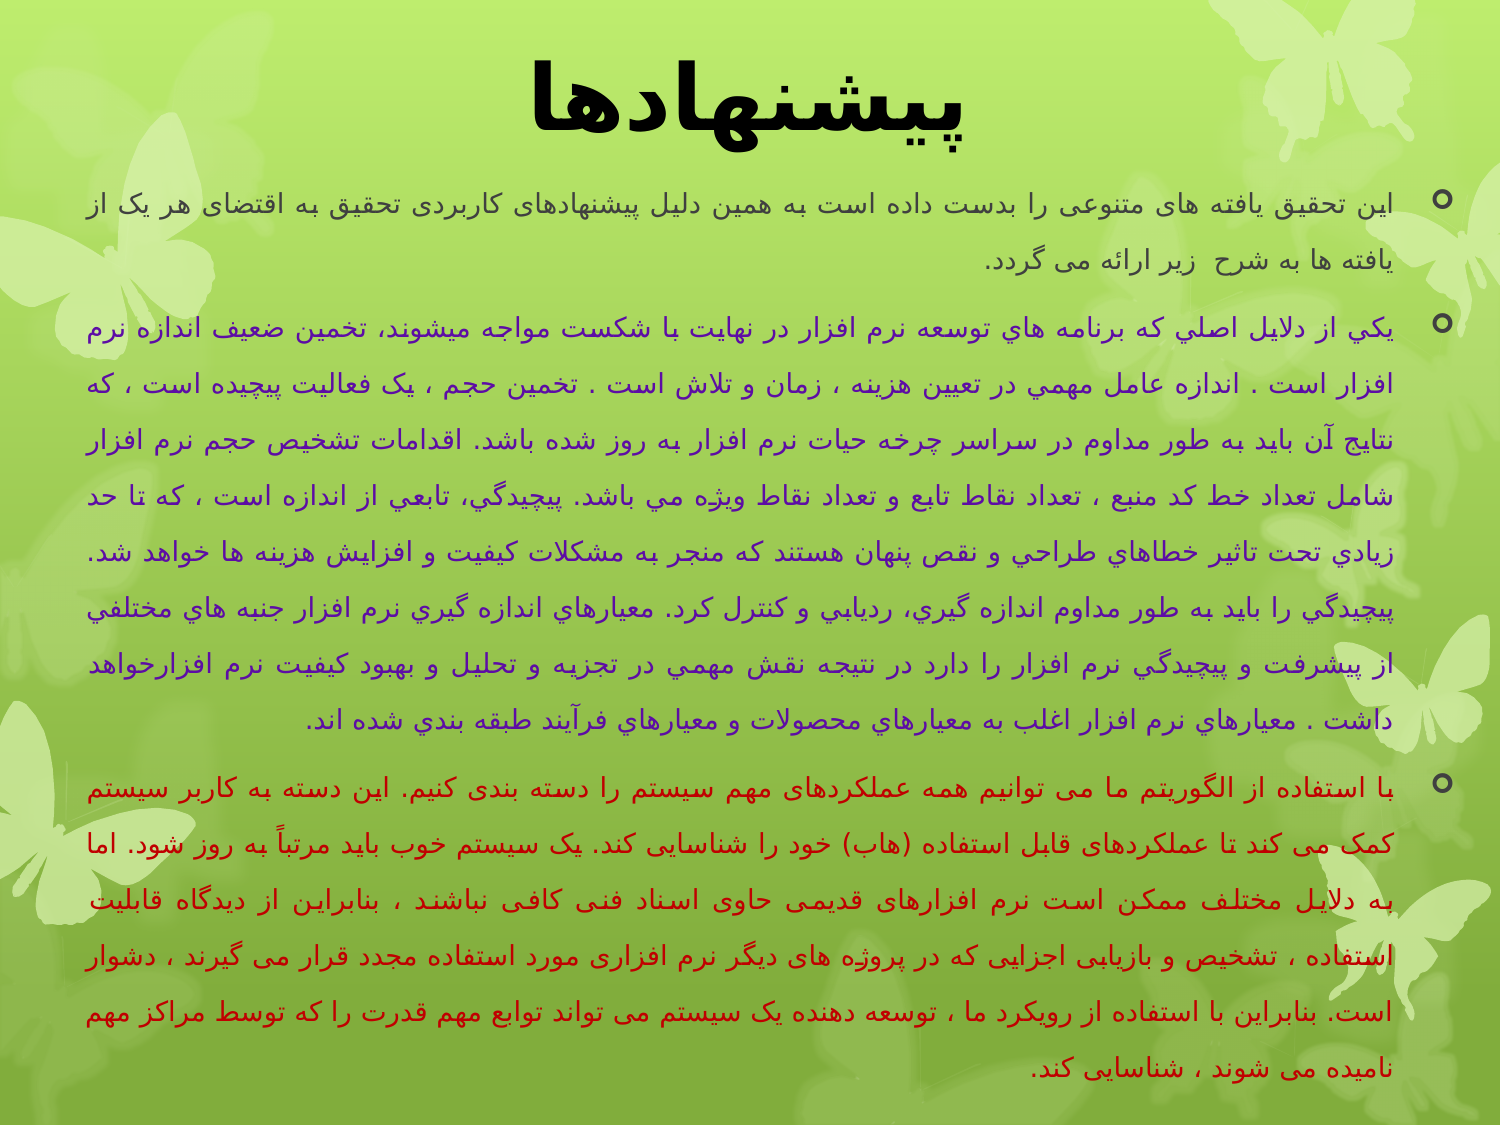

# پیشنهادها
این تحقیق یافته های متنوعی را بدست داده است به همین دلیل پیشنهادهای کاربردی تحقیق به اقتضای هر یک از یافته ها به شرح  زیر ارائه می گردد.
يکي از دلايل اصلي که برنامه هاي توسعه نرم افزار در نهايت با شکست مواجه ميشوند، تخمين ضعيف اندازه نرم افزار است . اندازه عامل مهمي در تعيين هزينه ، زمان و تلاش است . تخمين حجم ، يک فعاليت پيچيده است ، که نتايج آن بايد به طور مداوم در سراسر چرخه حيات نرم افزار به روز شده باشد. اقدامات تشخيص حجم نرم افزار شامل تعداد خط کد منبع ، تعداد نقاط تابع و تعداد نقاط ويژه مي باشد. پيچيدگي، تابعي از اندازه است ، که تا حد زيادي تحت تاثير خطاهاي طراحي و نقص پنهان هستند که منجر به مشکلات کيفيت و افزايش هزينه ها خواهد شد. پيچيدگي را بايد به طور مداوم اندازه گيري، رديابي و کنترل کرد. معيارهاي اندازه گيري نرم افزار جنبه هاي مختلفي از پيشرفت و پيچيدگي نرم افزار را دارد در نتيجه نقش مهمي در تجزيه و تحليل و بهبود کيفيت نرم افزارخواهد داشت . معيارهاي نرم افزار اغلب به معيارهاي محصولات و معيارهاي فرآيند طبقه بندي شده اند.
با استفاده از الگوریتم ما می توانیم همه عملکردهای مهم سیستم را دسته بندی کنیم. این دسته به کاربر سیستم کمک می کند تا عملکردهای قابل استفاده (هاب) خود را شناسایی کند. یک سیستم خوب باید مرتباً به روز شود. اما به دلایل مختلف ممکن است نرم افزارهای قدیمی حاوی اسناد فنی کافی نباشند ، بنابراین از دیدگاه قابلیت استفاده ، تشخیص و بازیابی اجزایی که در پروژه های دیگر نرم افزاری مورد استفاده مجدد قرار می گیرند ، دشوار است. بنابراین با استفاده از رویکرد ما ، توسعه دهنده یک سیستم می تواند توابع مهم قدرت را که توسط مراکز مهم نامیده می شوند ، شناسایی کند.